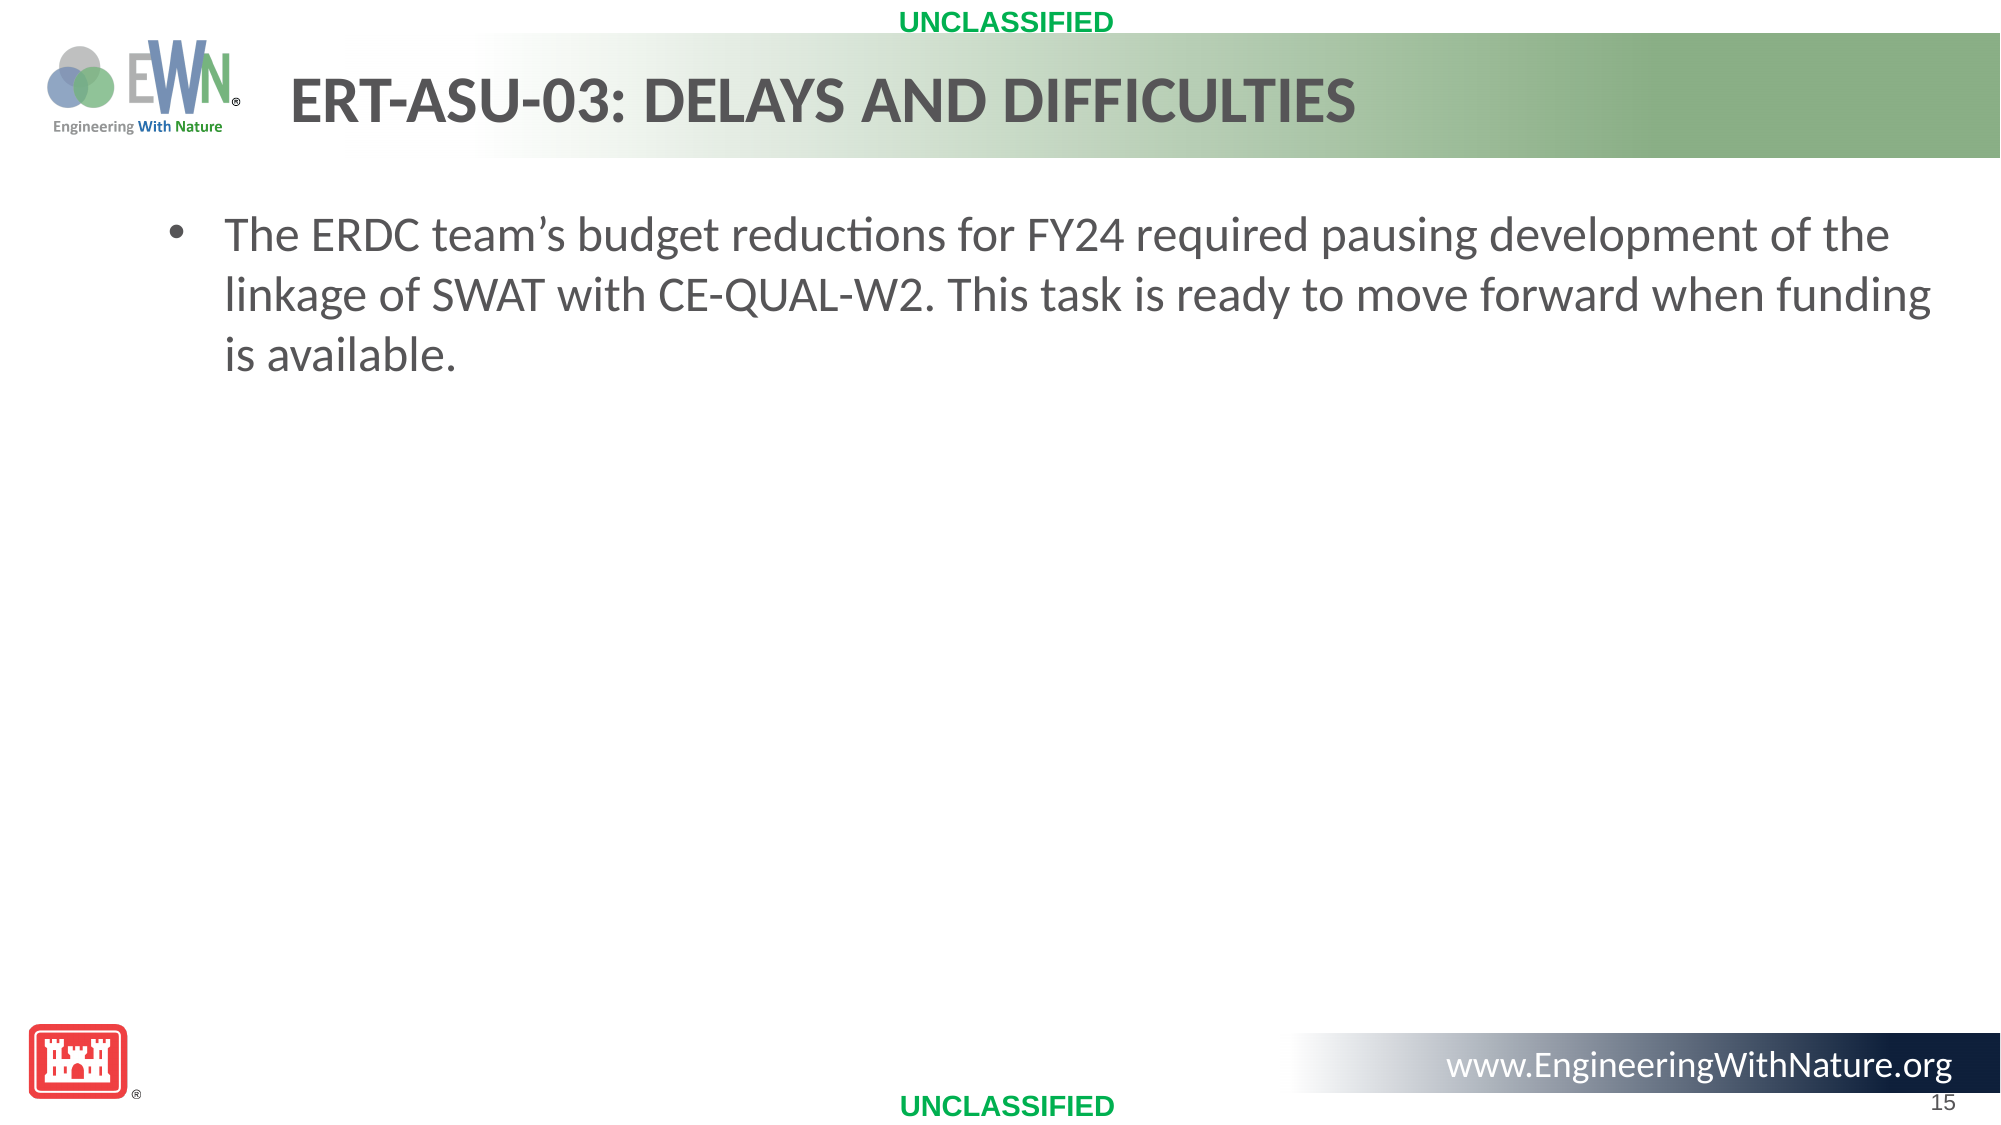

# ERT-ASU-03: Delays and difficulties
The ERDC team’s budget reductions for FY24 required pausing development of the linkage of SWAT with CE-QUAL-W2. This task is ready to move forward when funding is available.